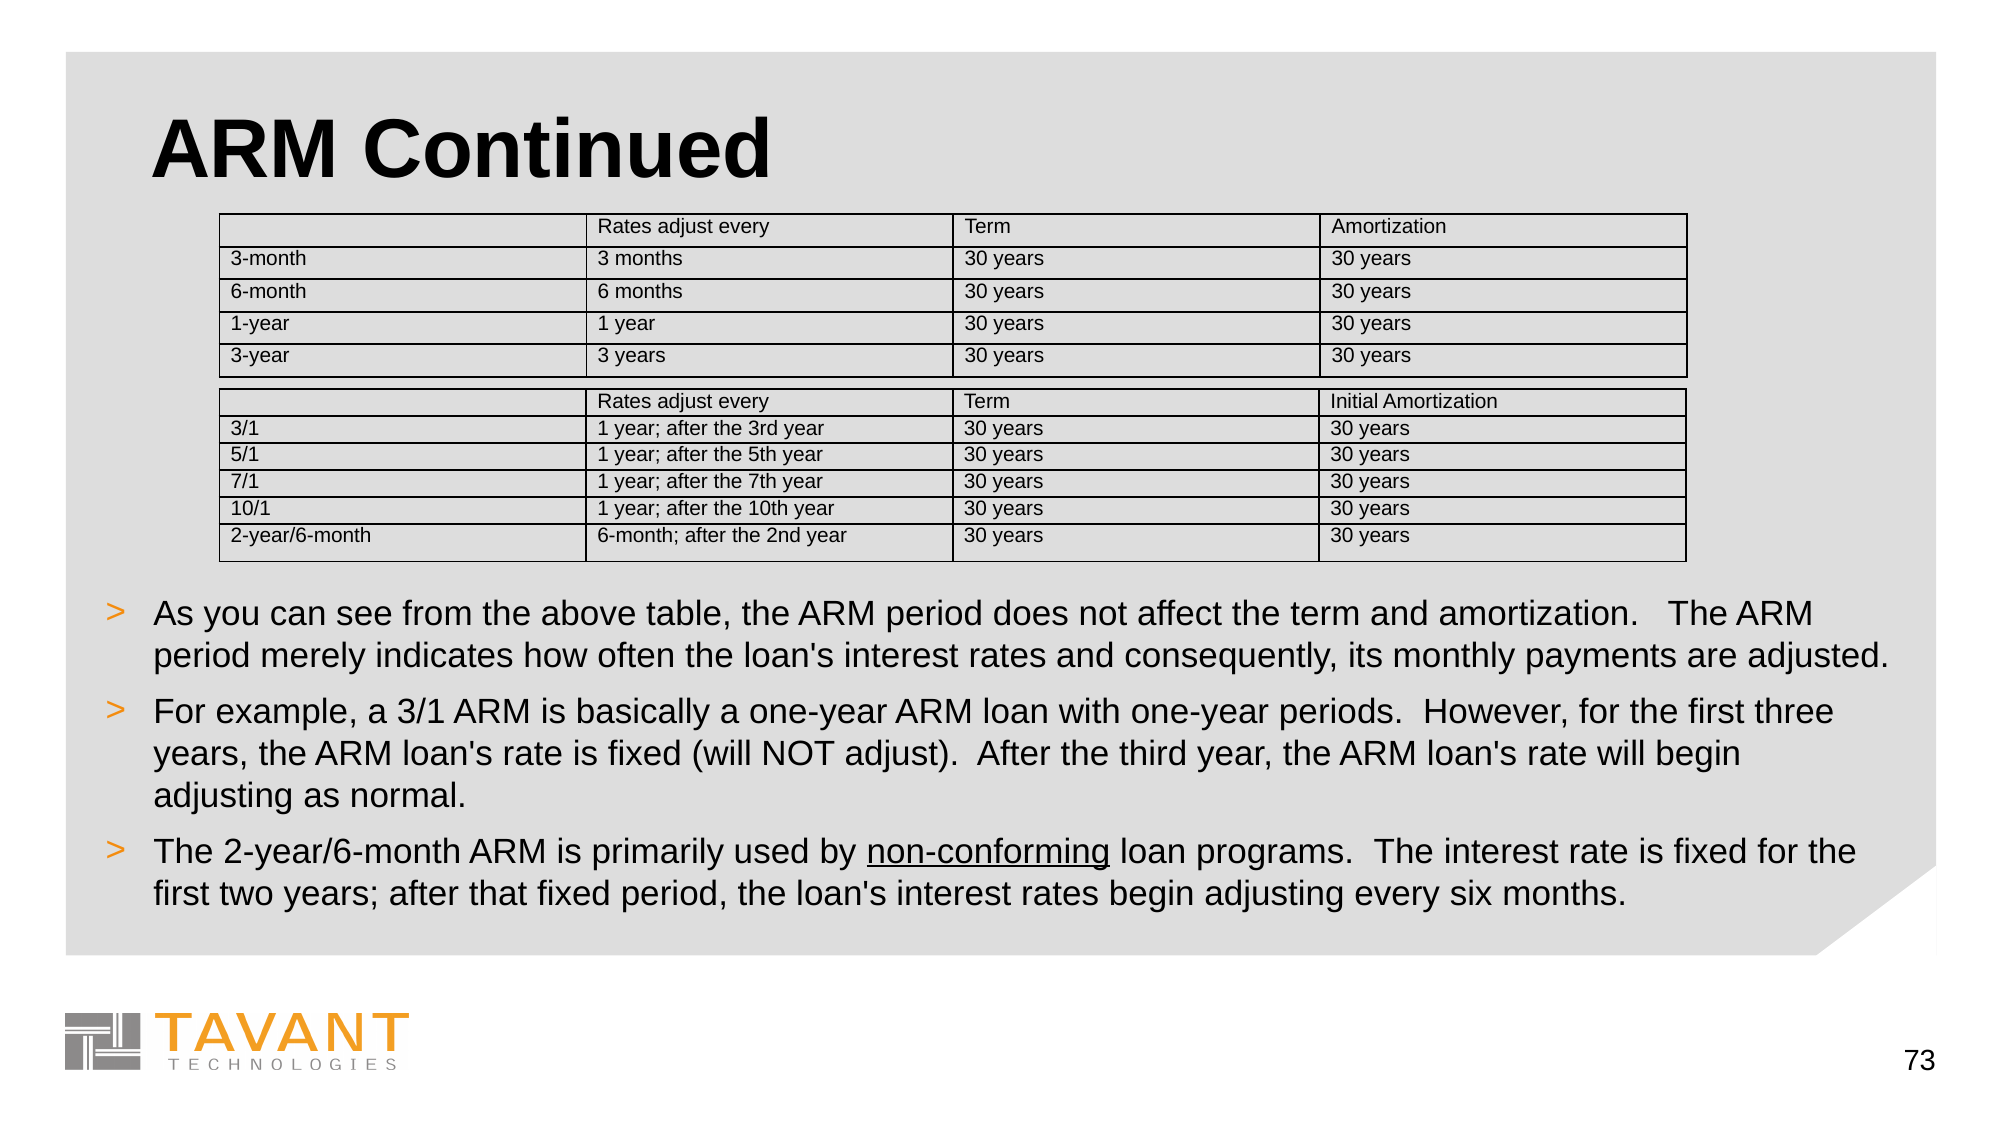

# ARM Continued
|  | Rates adjust every | Term | Amortization |
| --- | --- | --- | --- |
| 3-month | 3 months | 30 years | 30 years |
| 6-month | 6 months | 30 years | 30 years |
| 1-year | 1 year | 30 years | 30 years |
| 3-year | 3 years | 30 years | 30 years |
|  | Rates adjust every | Term | Initial Amortization |
| --- | --- | --- | --- |
| 3/1 | 1 year; after the 3rd year | 30 years | 30 years |
| 5/1 | 1 year; after the 5th year | 30 years | 30 years |
| 7/1 | 1 year; after the 7th year | 30 years | 30 years |
| 10/1 | 1 year; after the 10th year | 30 years | 30 years |
| 2-year/6-month | 6-month; after the 2nd year | 30 years | 30 years |
As you can see from the above table, the ARM period does not affect the term and amortization.   The ARM period merely indicates how often the loan's interest rates and consequently, its monthly payments are adjusted.
For example, a 3/1 ARM is basically a one-year ARM loan with one-year periods.  However, for the first three years, the ARM loan's rate is fixed (will NOT adjust).  After the third year, the ARM loan's rate will begin adjusting as normal.
The 2-year/6-month ARM is primarily used by non-conforming loan programs.  The interest rate is fixed for the first two years; after that fixed period, the loan's interest rates begin adjusting every six months.

73